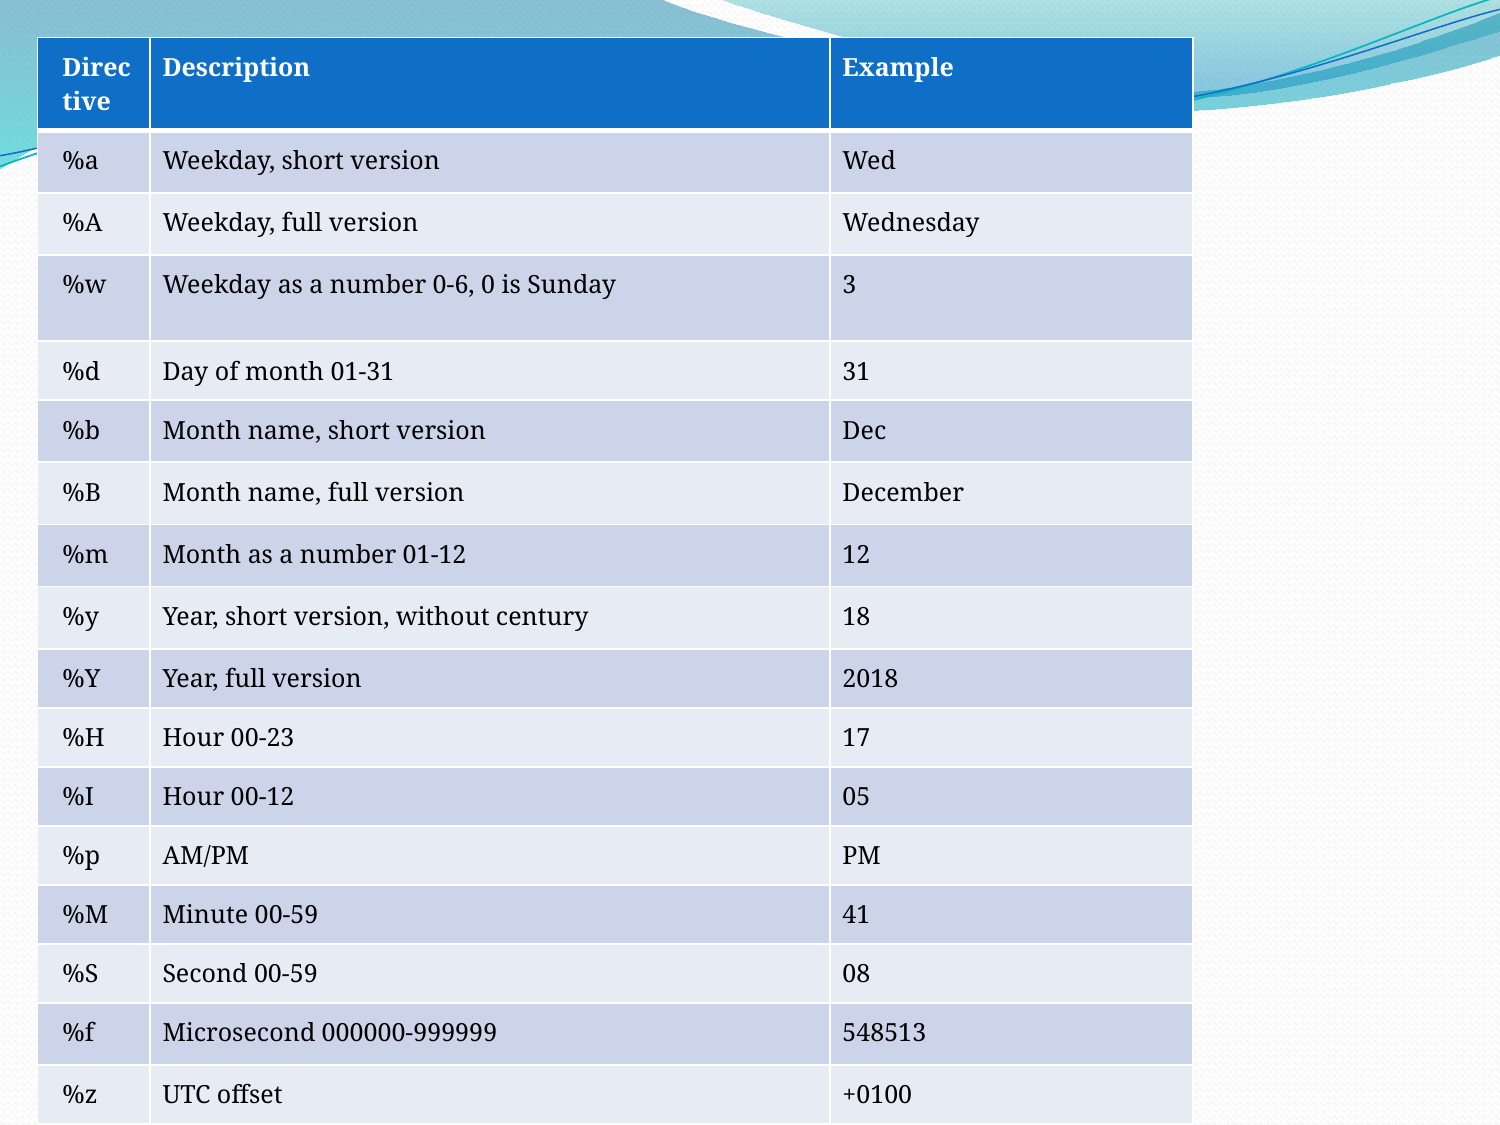

| Directive | Description | Example |
| --- | --- | --- |
| %a | Weekday, short version | Wed |
| %A | Weekday, full version | Wednesday |
| %w | Weekday as a number 0-6, 0 is Sunday | 3 |
| %d | Day of month 01-31 | 31 |
| %b | Month name, short version | Dec |
| %B | Month name, full version | December |
| %m | Month as a number 01-12 | 12 |
| %y | Year, short version, without century | 18 |
| %Y | Year, full version | 2018 |
| %H | Hour 00-23 | 17 |
| %I | Hour 00-12 | 05 |
| %p | AM/PM | PM |
| %M | Minute 00-59 | 41 |
| %S | Second 00-59 | 08 |
| %f | Microsecond 000000-999999 | 548513 |
| %z | UTC offset | +0100 |
| %Z | Timezone | CST |
| %j | Day number of year 001-366 | 365 |
| %U | Week number of year, Sunday as the first day of week, 00-53 | 52 |
| %W | Week number of year, Monday as the first day of week, 00-53 | 52 |
| %c | Local version of date and time | Mon Dec 31 17:41:00 2018 |
| %x | Local version of date | 12/31/18 |
| %X | Local version of time | 17:41:00 |
| %% | A % character | % |